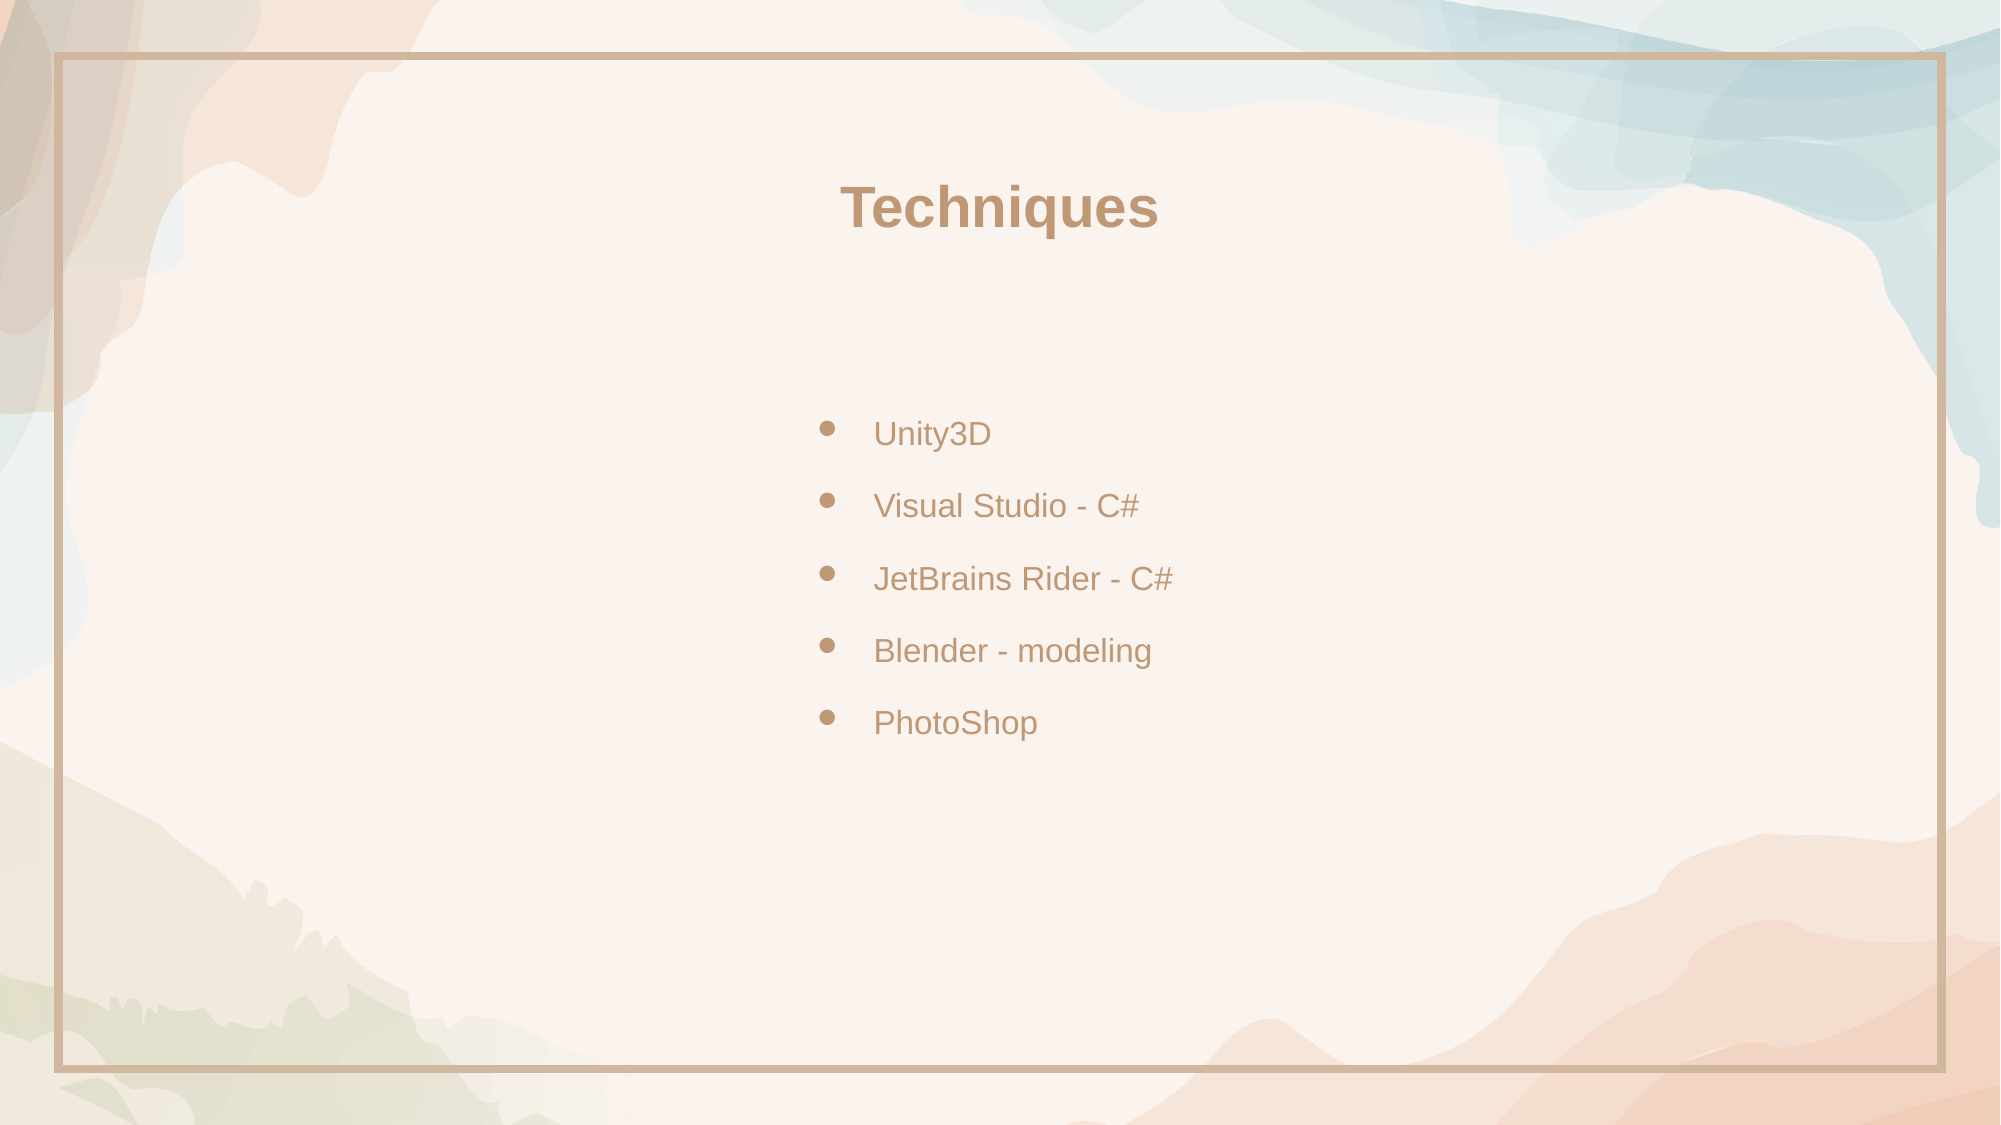

Techniques
Unity3D
Visual Studio - C#
JetBrains Rider - C#
Blender - modeling
PhotoShop